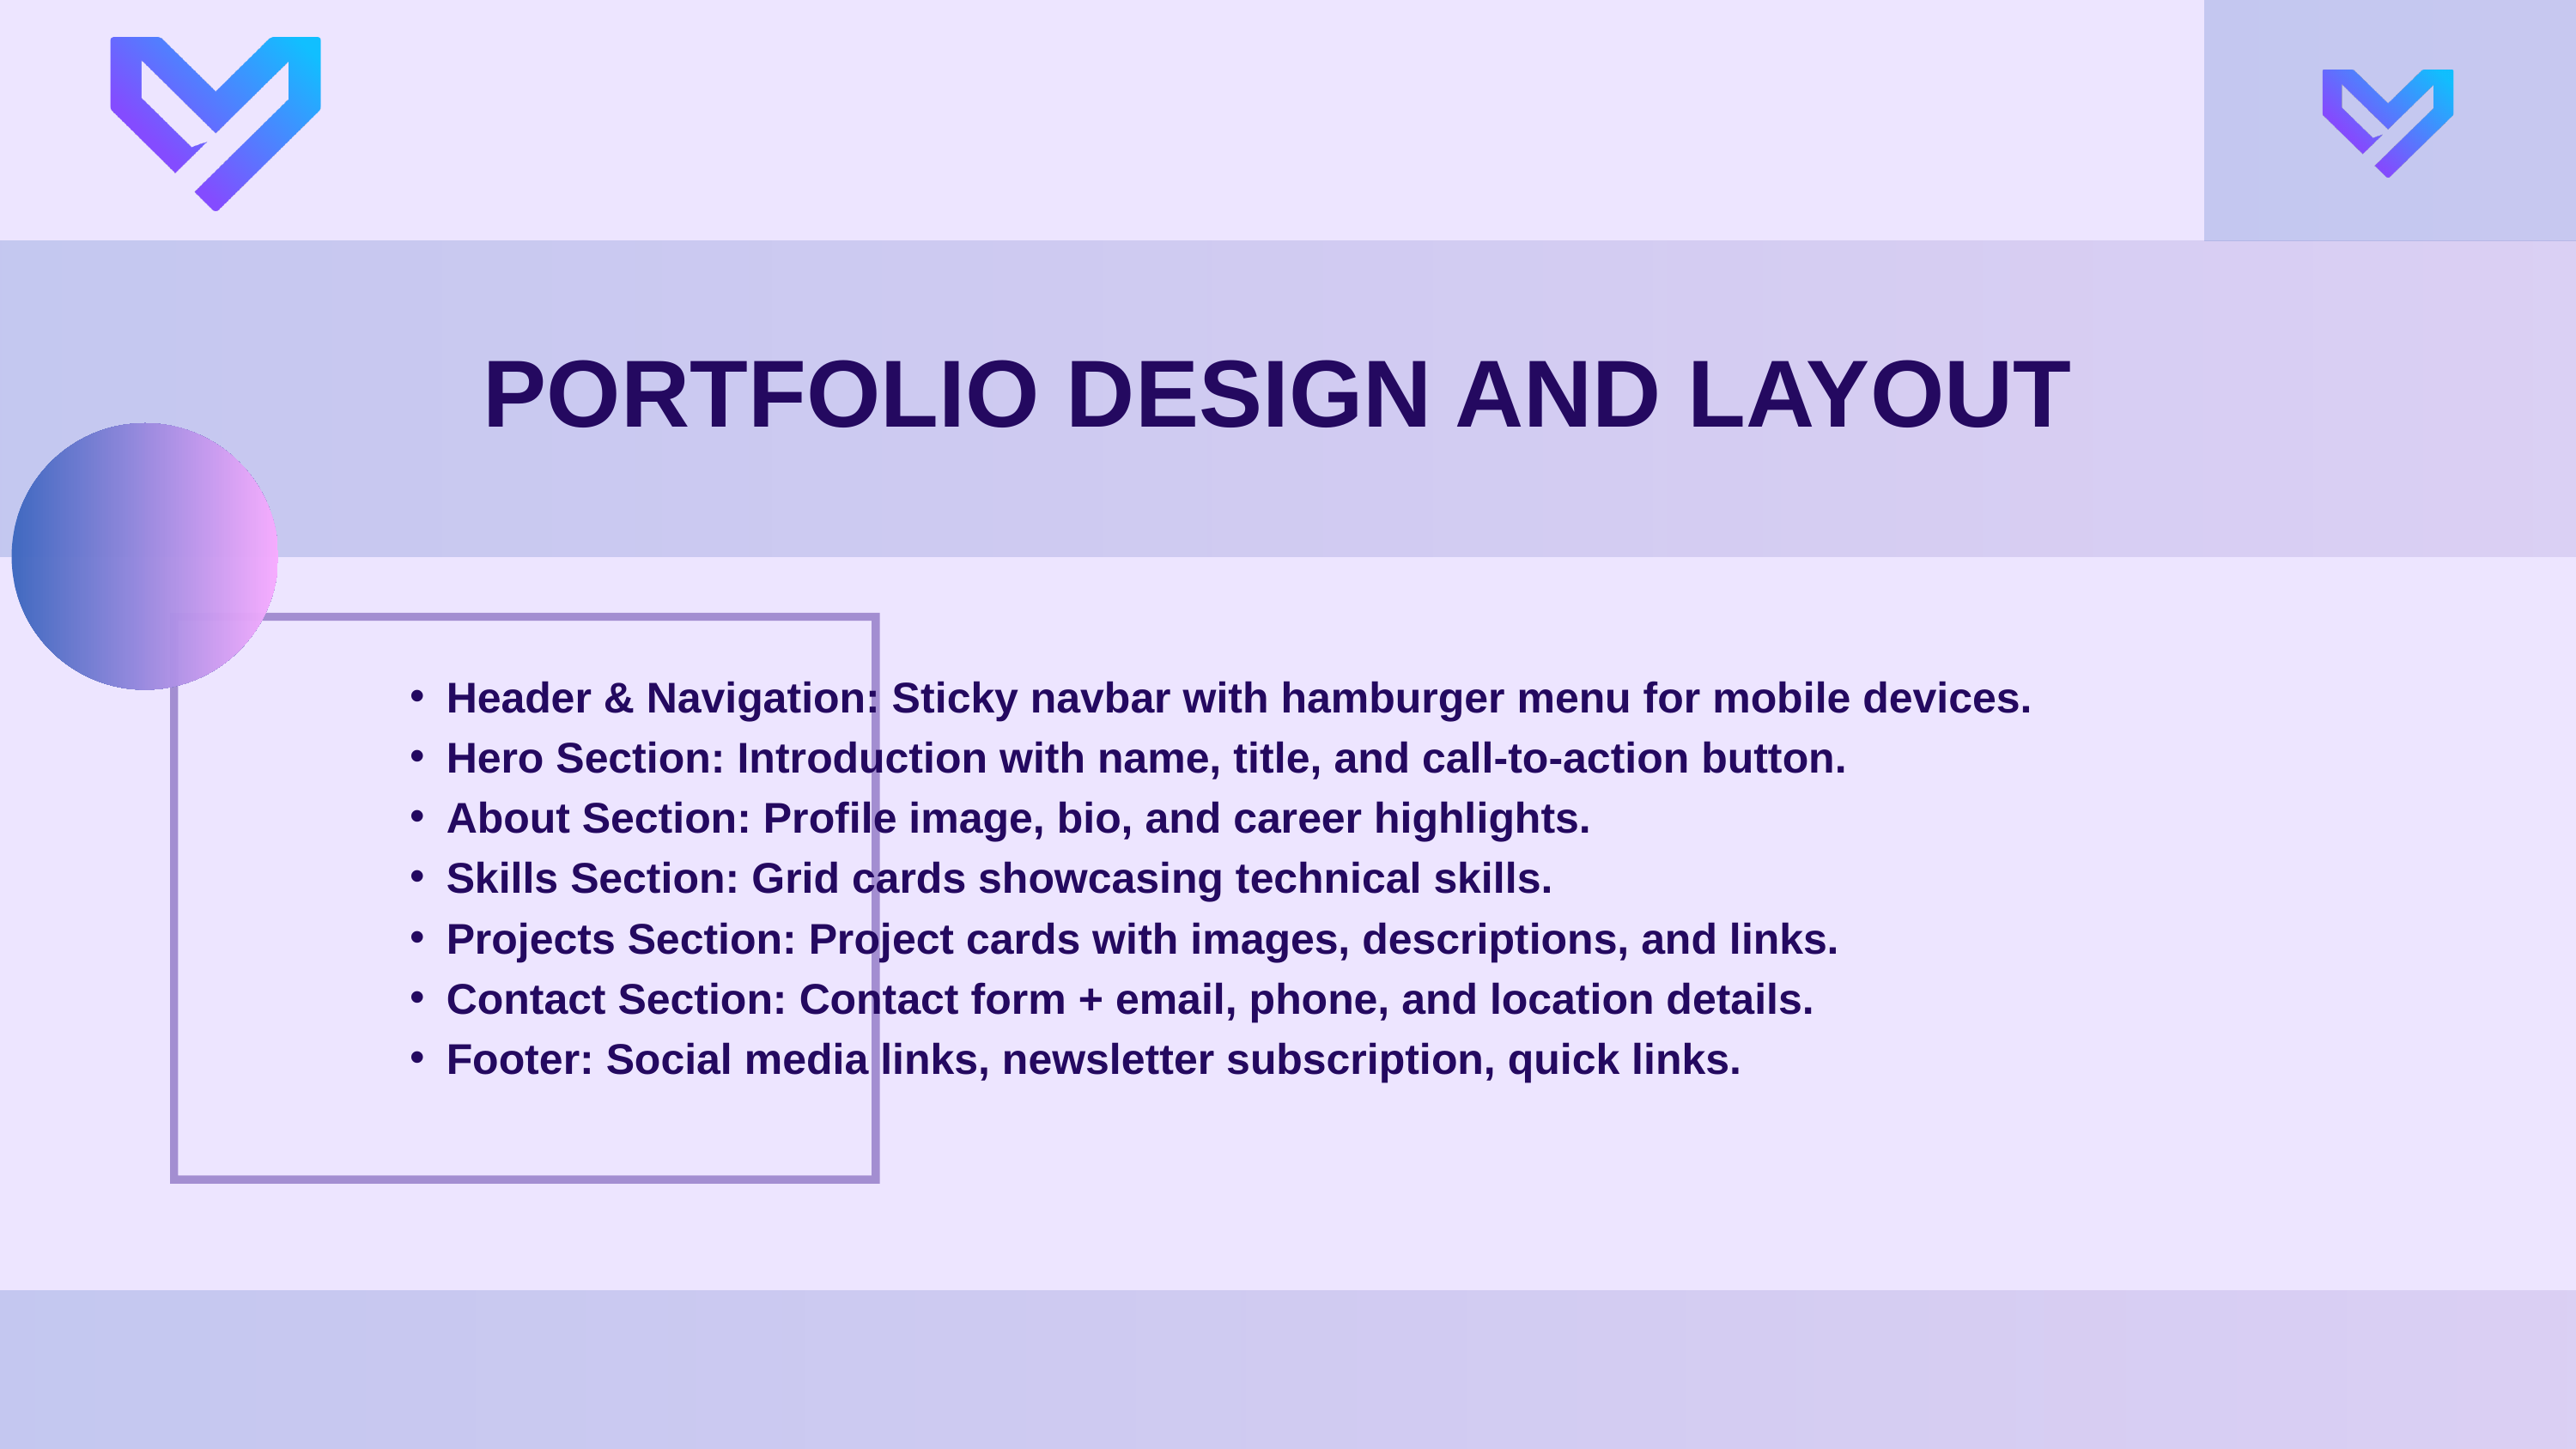

PORTFOLIO DESIGN AND LAYOUT

Header & Navigation: Sticky navbar with hamburger menu for mobile devices.
Hero Section: Introduction with name, title, and call-to-action button.
About Section: Profile image, bio, and career highlights.
Skills Section: Grid cards showcasing technical skills.
Projects Section: Project cards with images, descriptions, and links.
Contact Section: Contact form + email, phone, and location details.
Footer: Social media links, newsletter subscription, quick links.